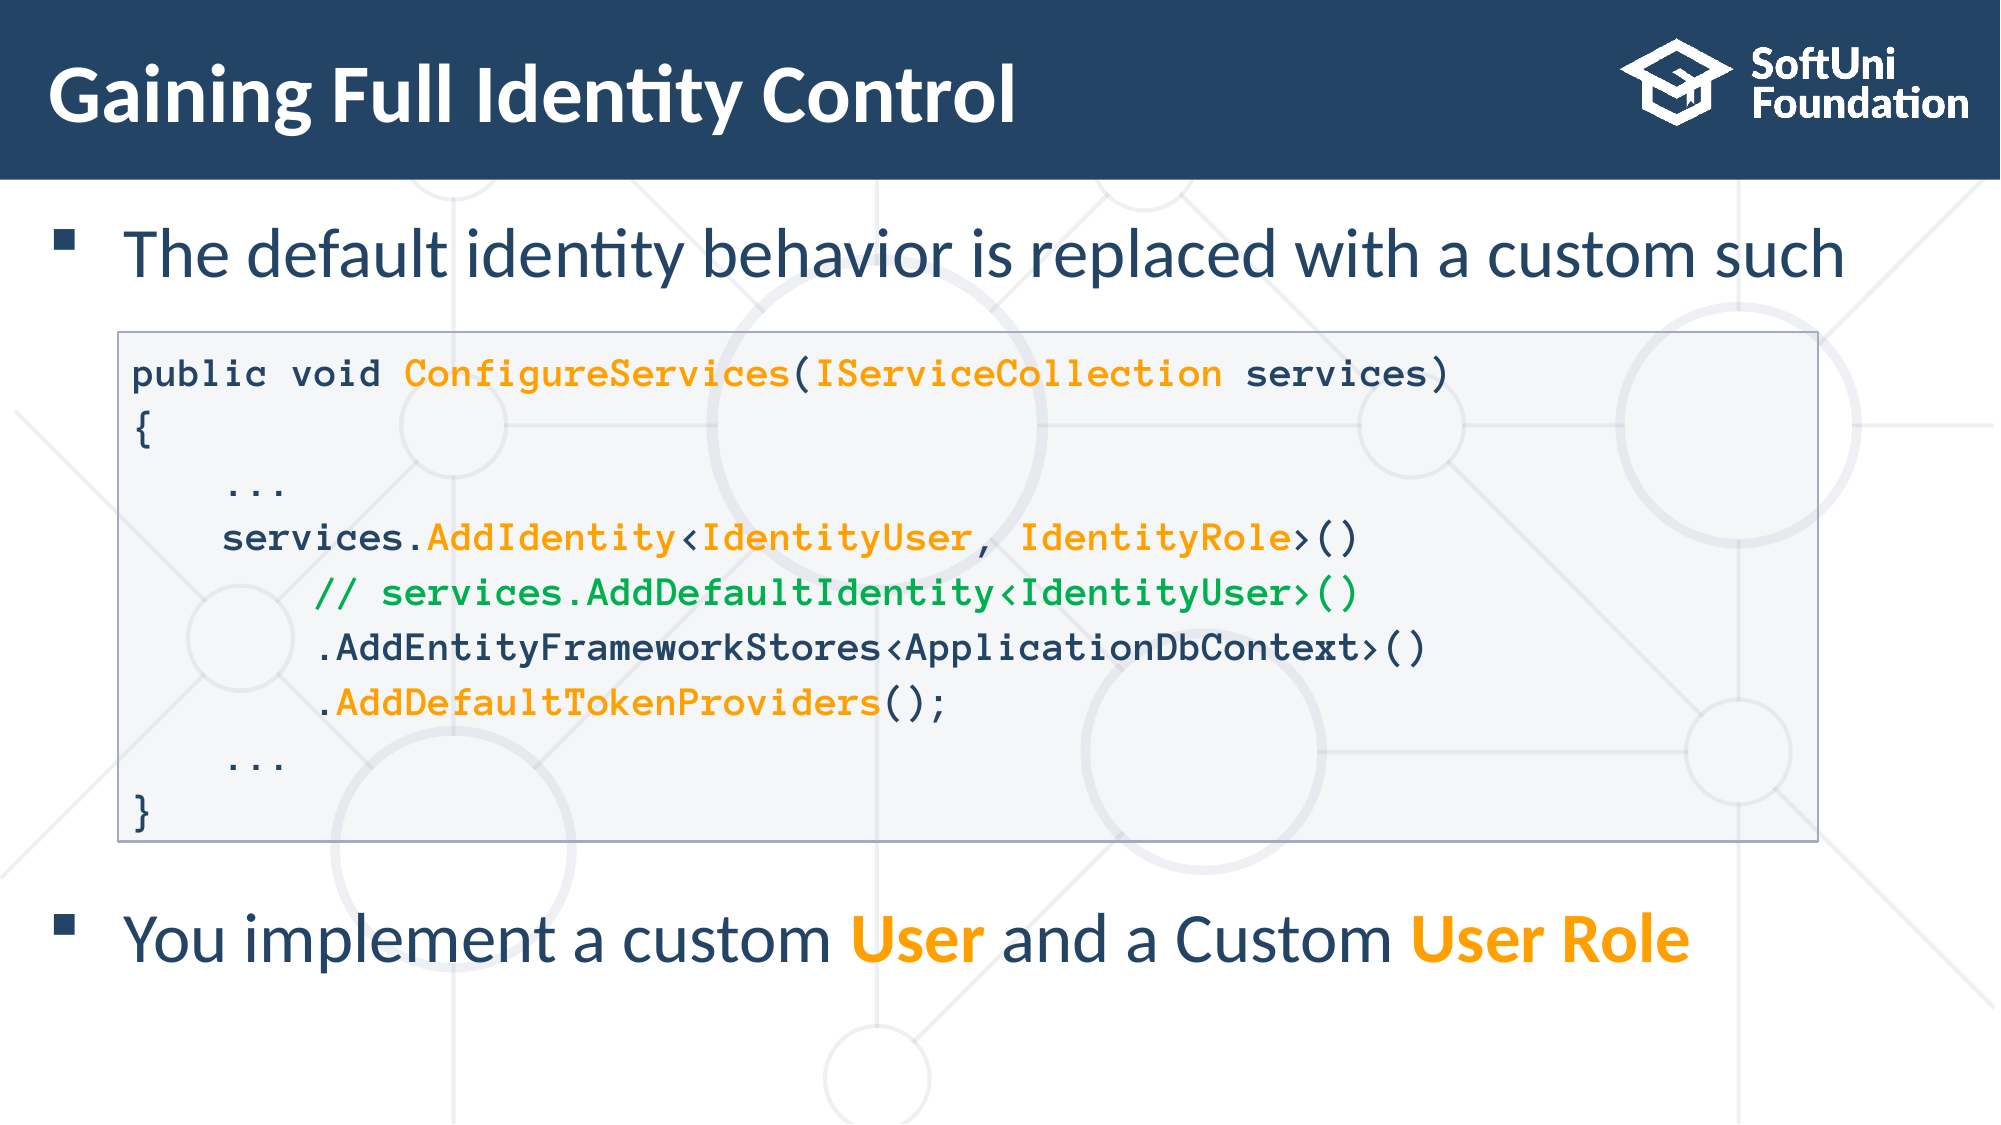

# Gaining Full Identity Control
The default identity behavior is replaced with a custom such

You implement a custom User and a Custom User Role

public void ConfigureServices(IServiceCollection services)
{
    ...
    services.AddIdentity<IdentityUser, IdentityRole>()
        // services.AddDefaultIdentity<IdentityUser>()
        .AddEntityFrameworkStores<ApplicationDbContext>()
        .AddDefaultTokenProviders();
    ...
}